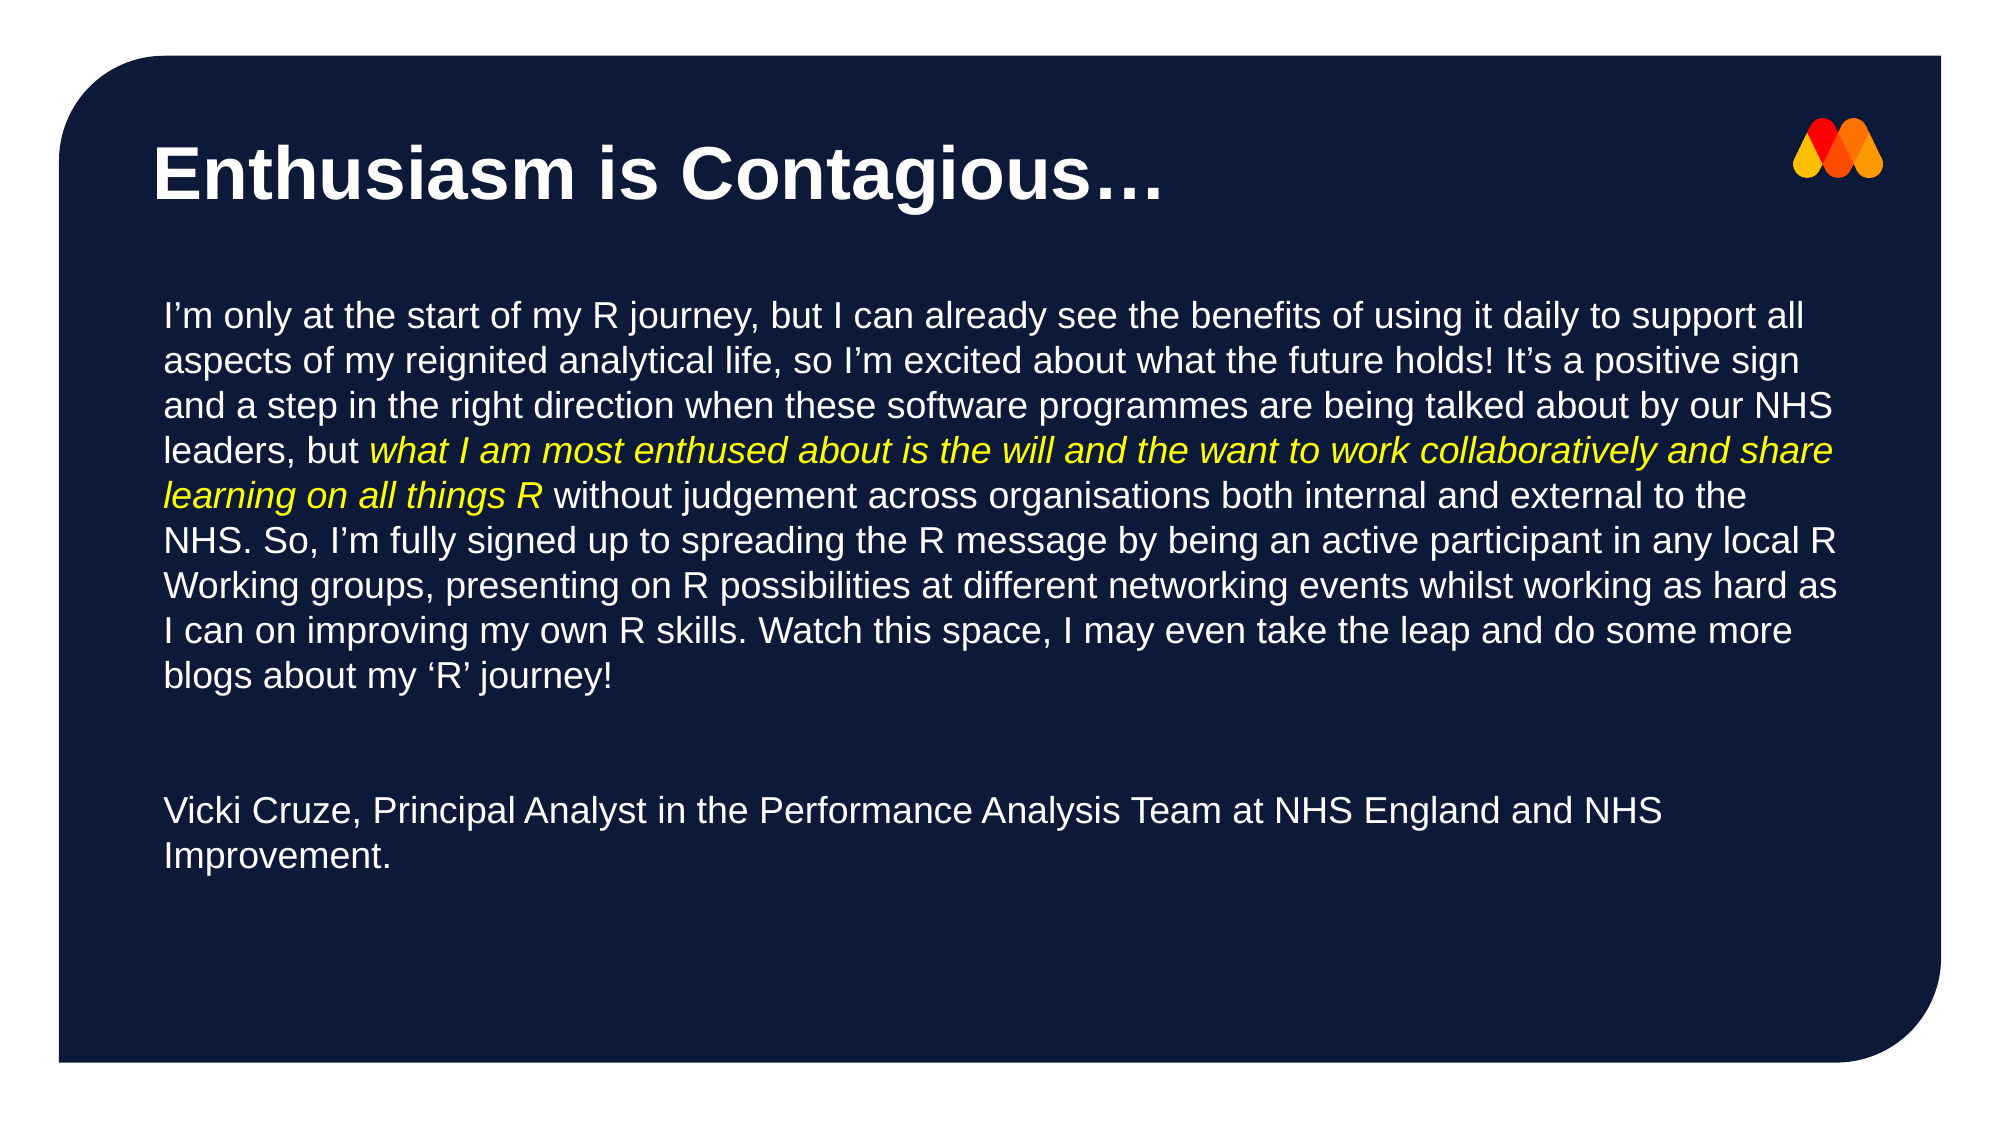

# Enthusiasm is Contagious…
I’m only at the start of my R journey, but I can already see the benefits of using it daily to support all aspects of my reignited analytical life, so I’m excited about what the future holds! It’s a positive sign and a step in the right direction when these software programmes are being talked about by our NHS leaders, but what I am most enthused about is the will and the want to work collaboratively and share learning on all things R without judgement across organisations both internal and external to the NHS. So, I’m fully signed up to spreading the R message by being an active participant in any local R Working groups, presenting on R possibilities at different networking events whilst working as hard as I can on improving my own R skills. Watch this space, I may even take the leap and do some more blogs about my ‘R’ journey!

Vicki Cruze, Principal Analyst in the Performance Analysis Team at NHS England and NHS Improvement.